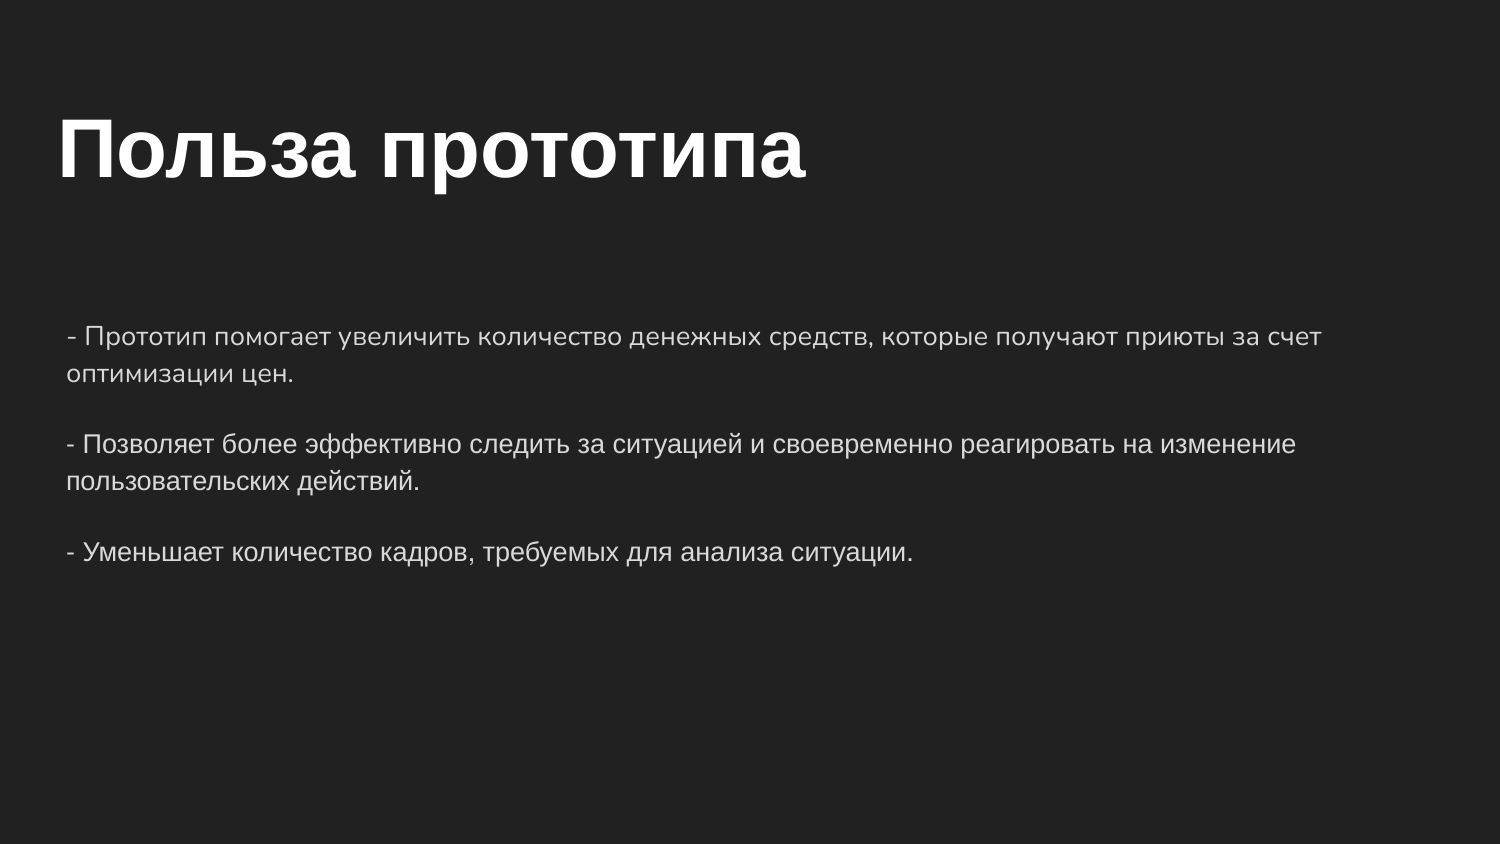

# Польза прототипа
- Прототип помогает увеличить количество денежных средств, которые получают приюты за счет оптимизации цен.
- Позволяет более эффективно следить за ситуацией и своевременно реагировать на изменение пользовательских действий.
- Уменьшает количество кадров, требуемых для анализа ситуации.